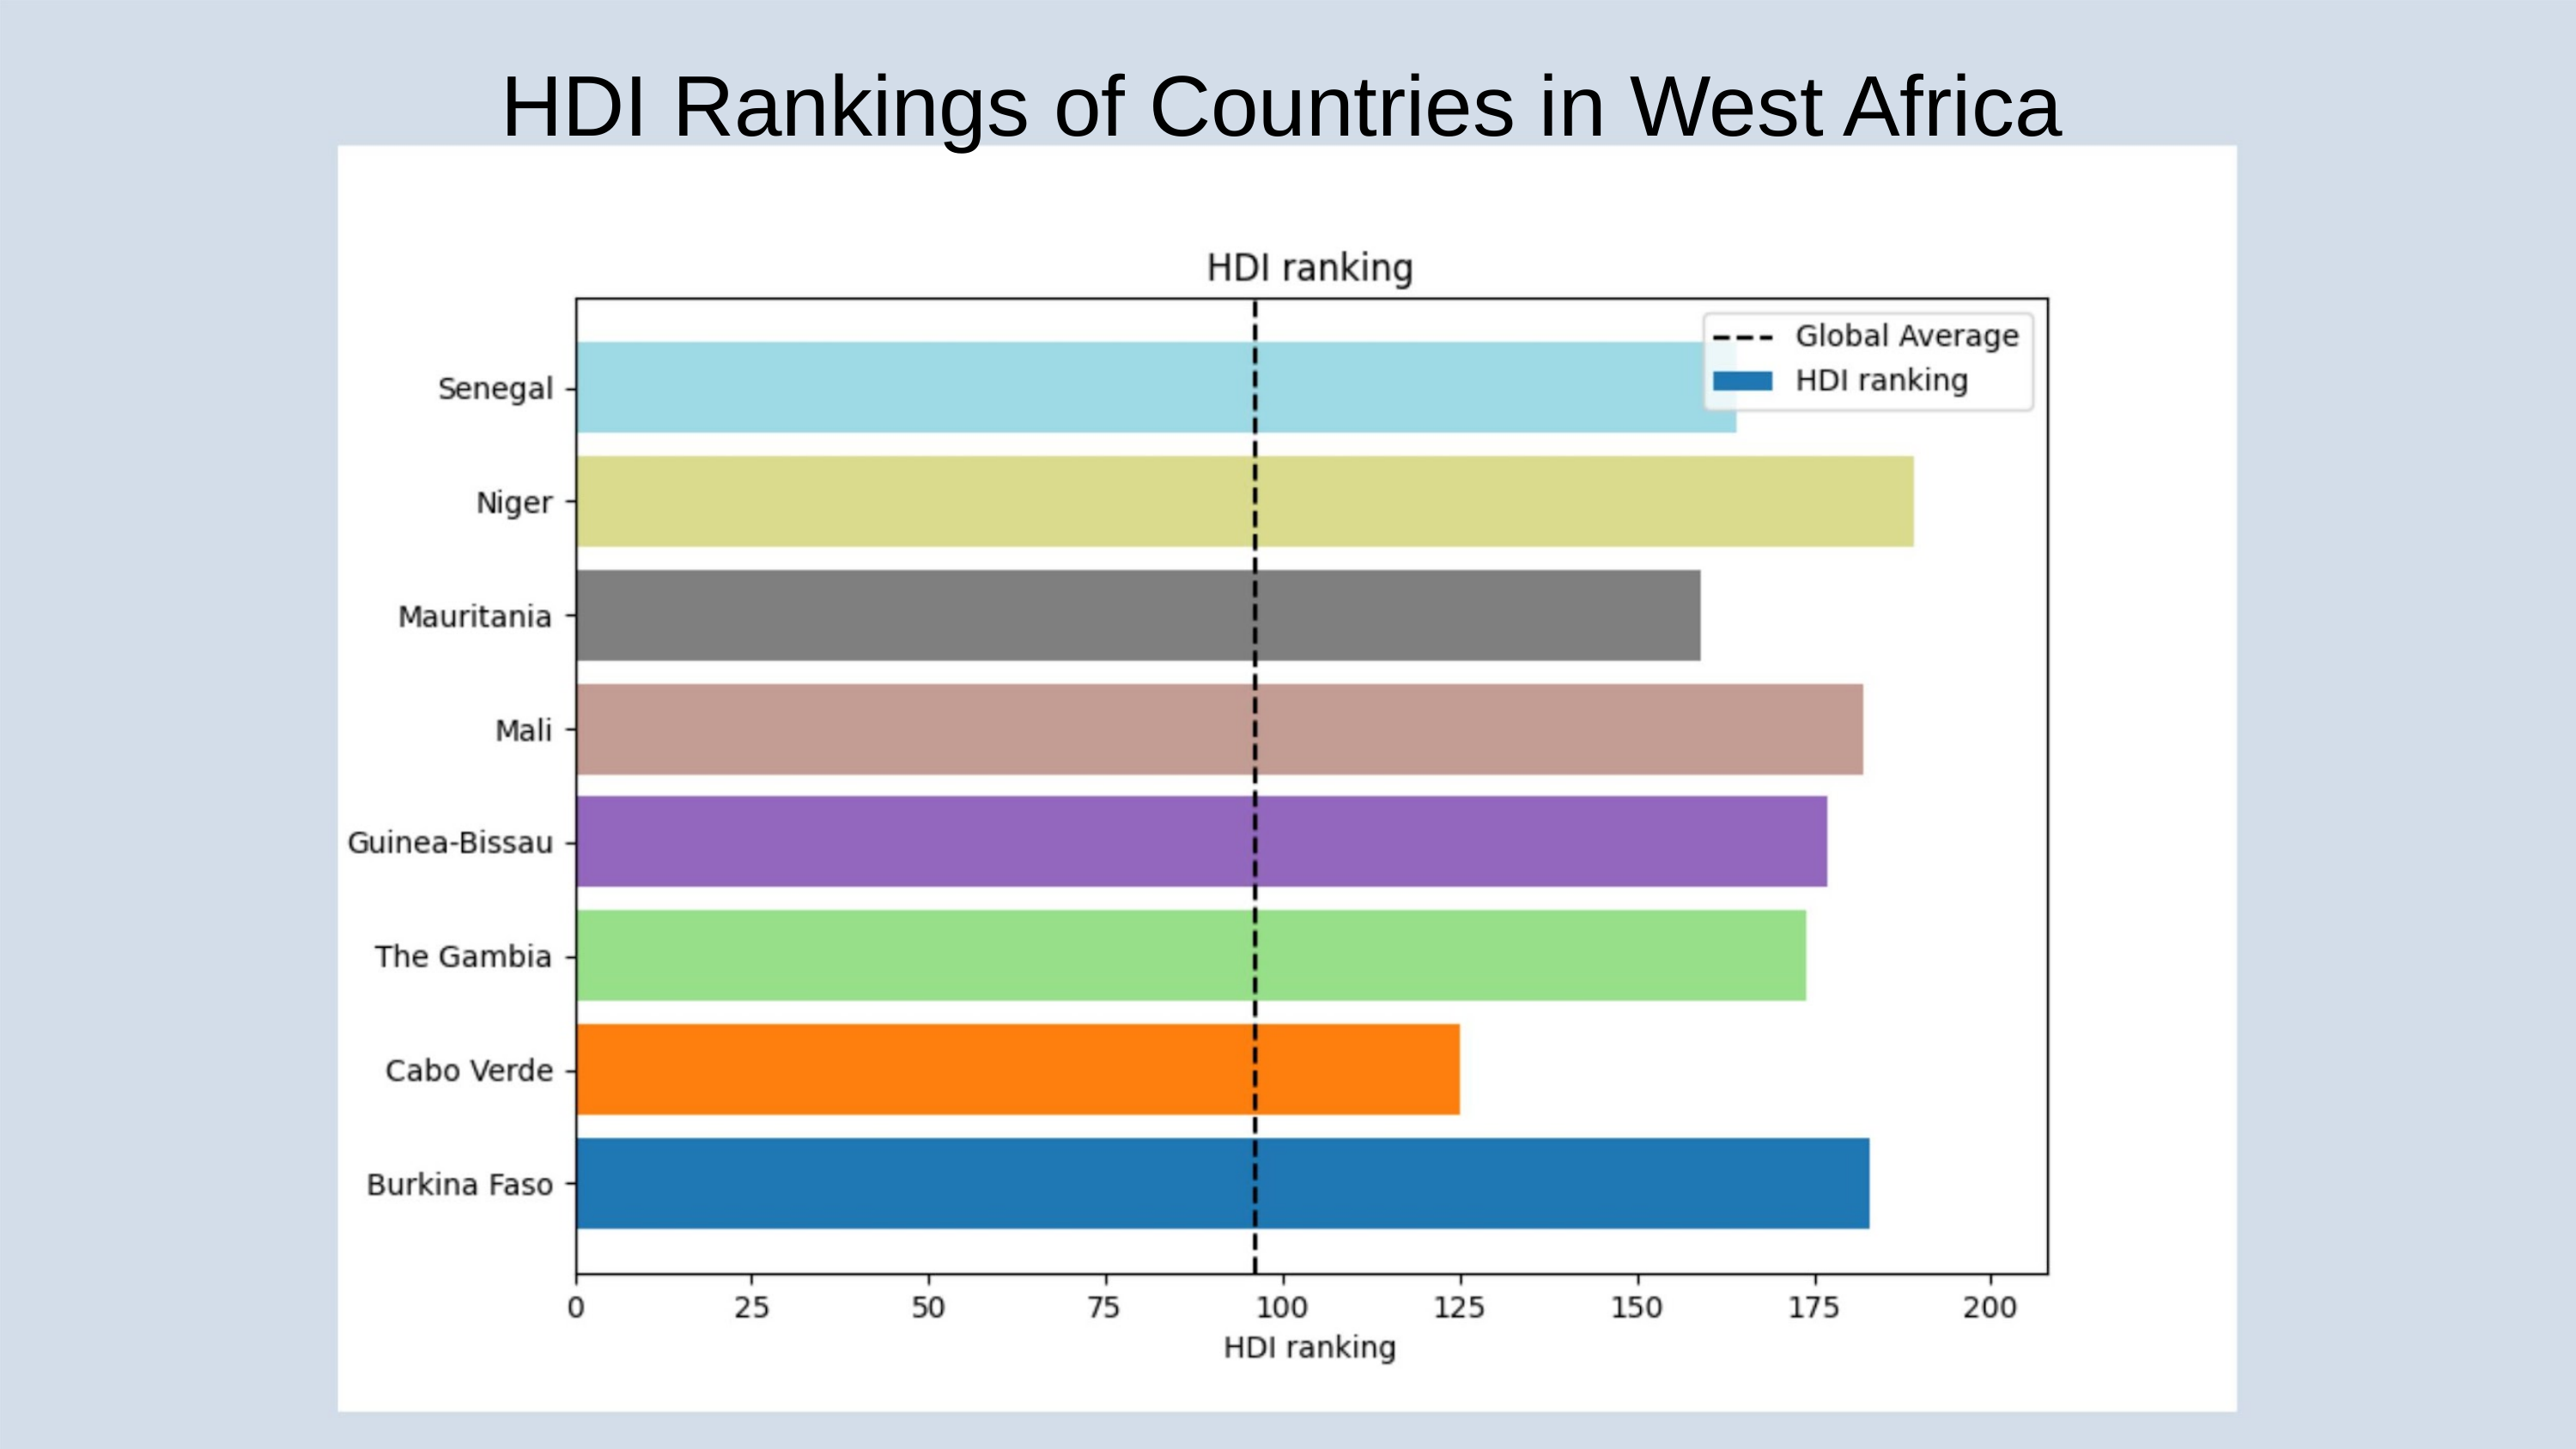

HDI Rankings of Countries in West Africa